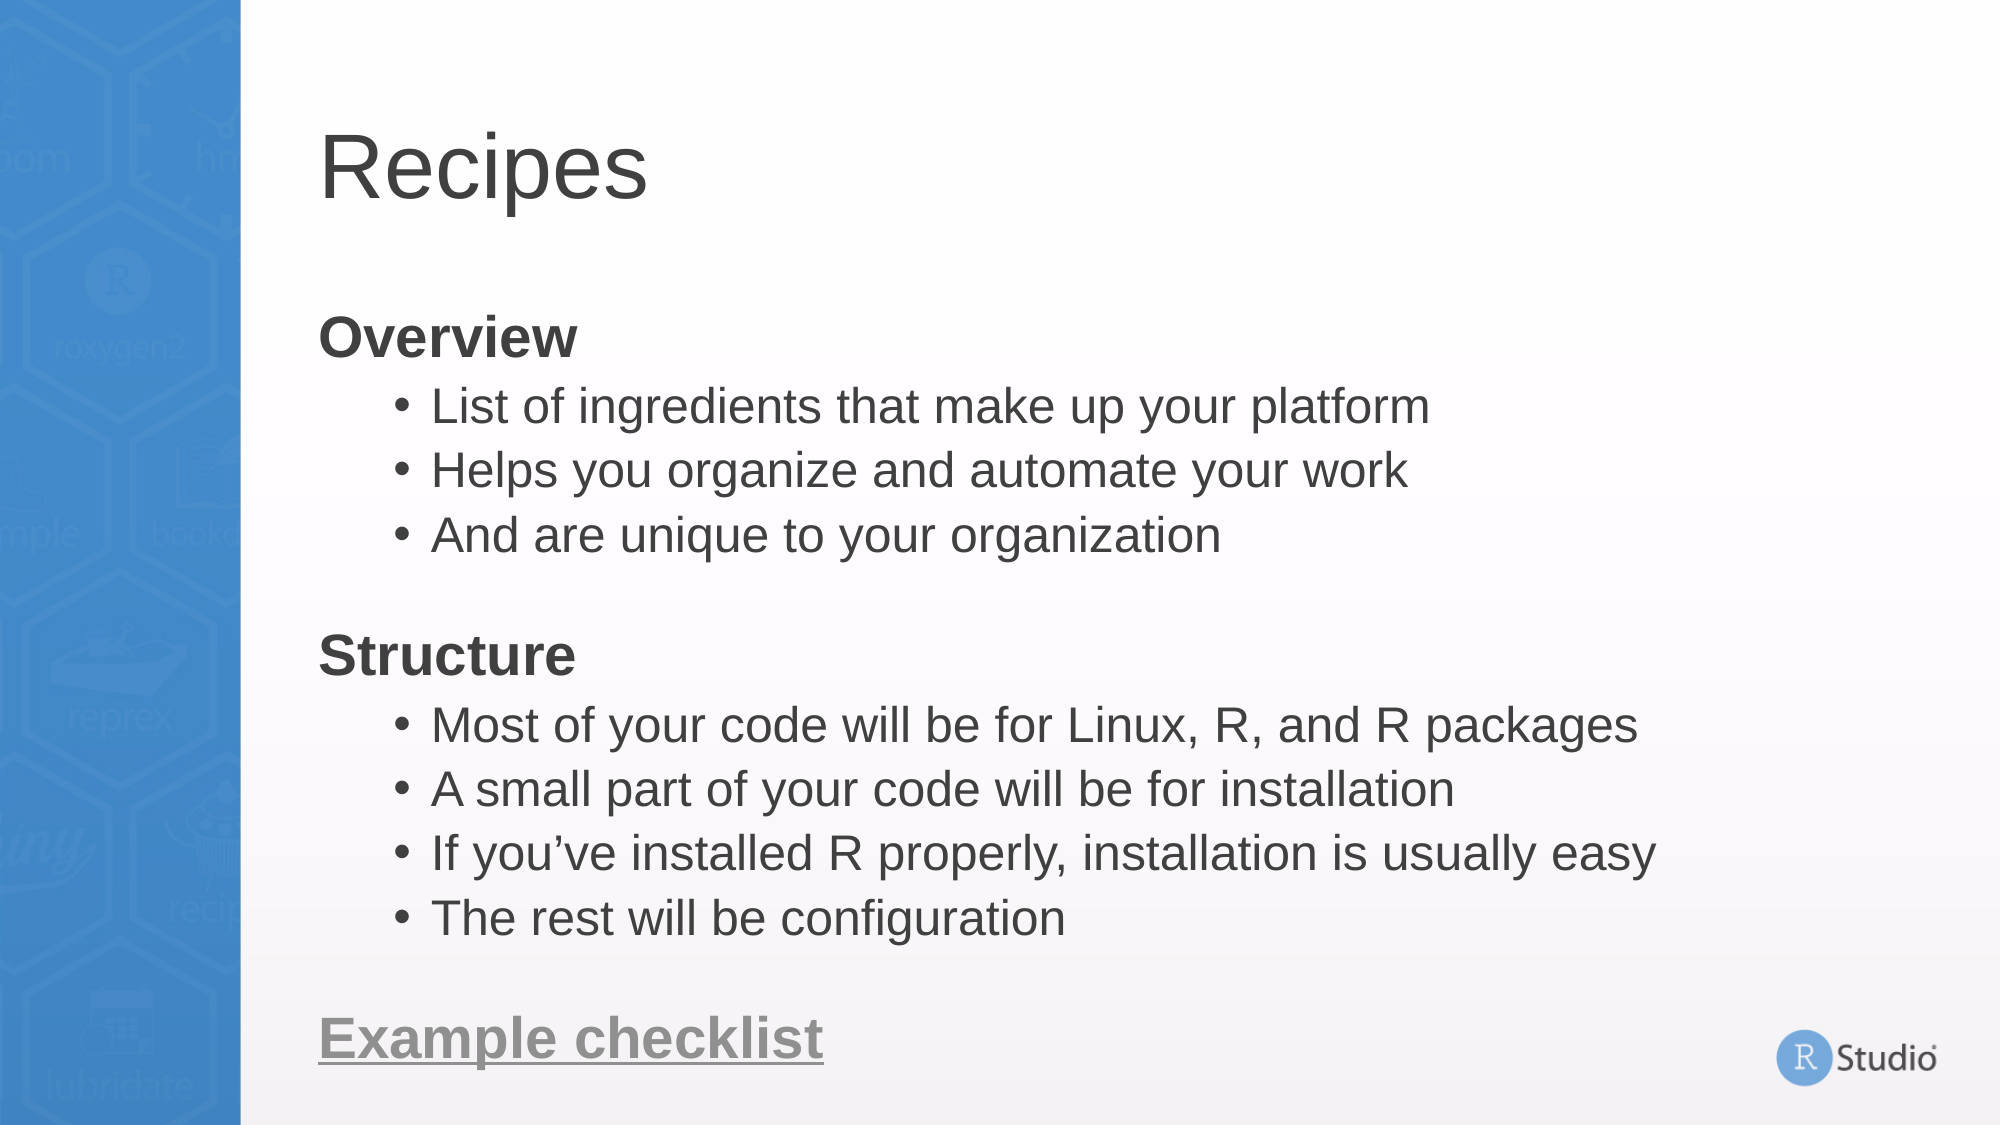

# Recipes
Overview
List of ingredients that make up your platform
Helps you organize and automate your work
And are unique to your organization
Structure
Most of your code will be for Linux, R, and R packages
A small part of your code will be for installation
If you’ve installed R properly, installation is usually easy
The rest will be configuration
Example checklist